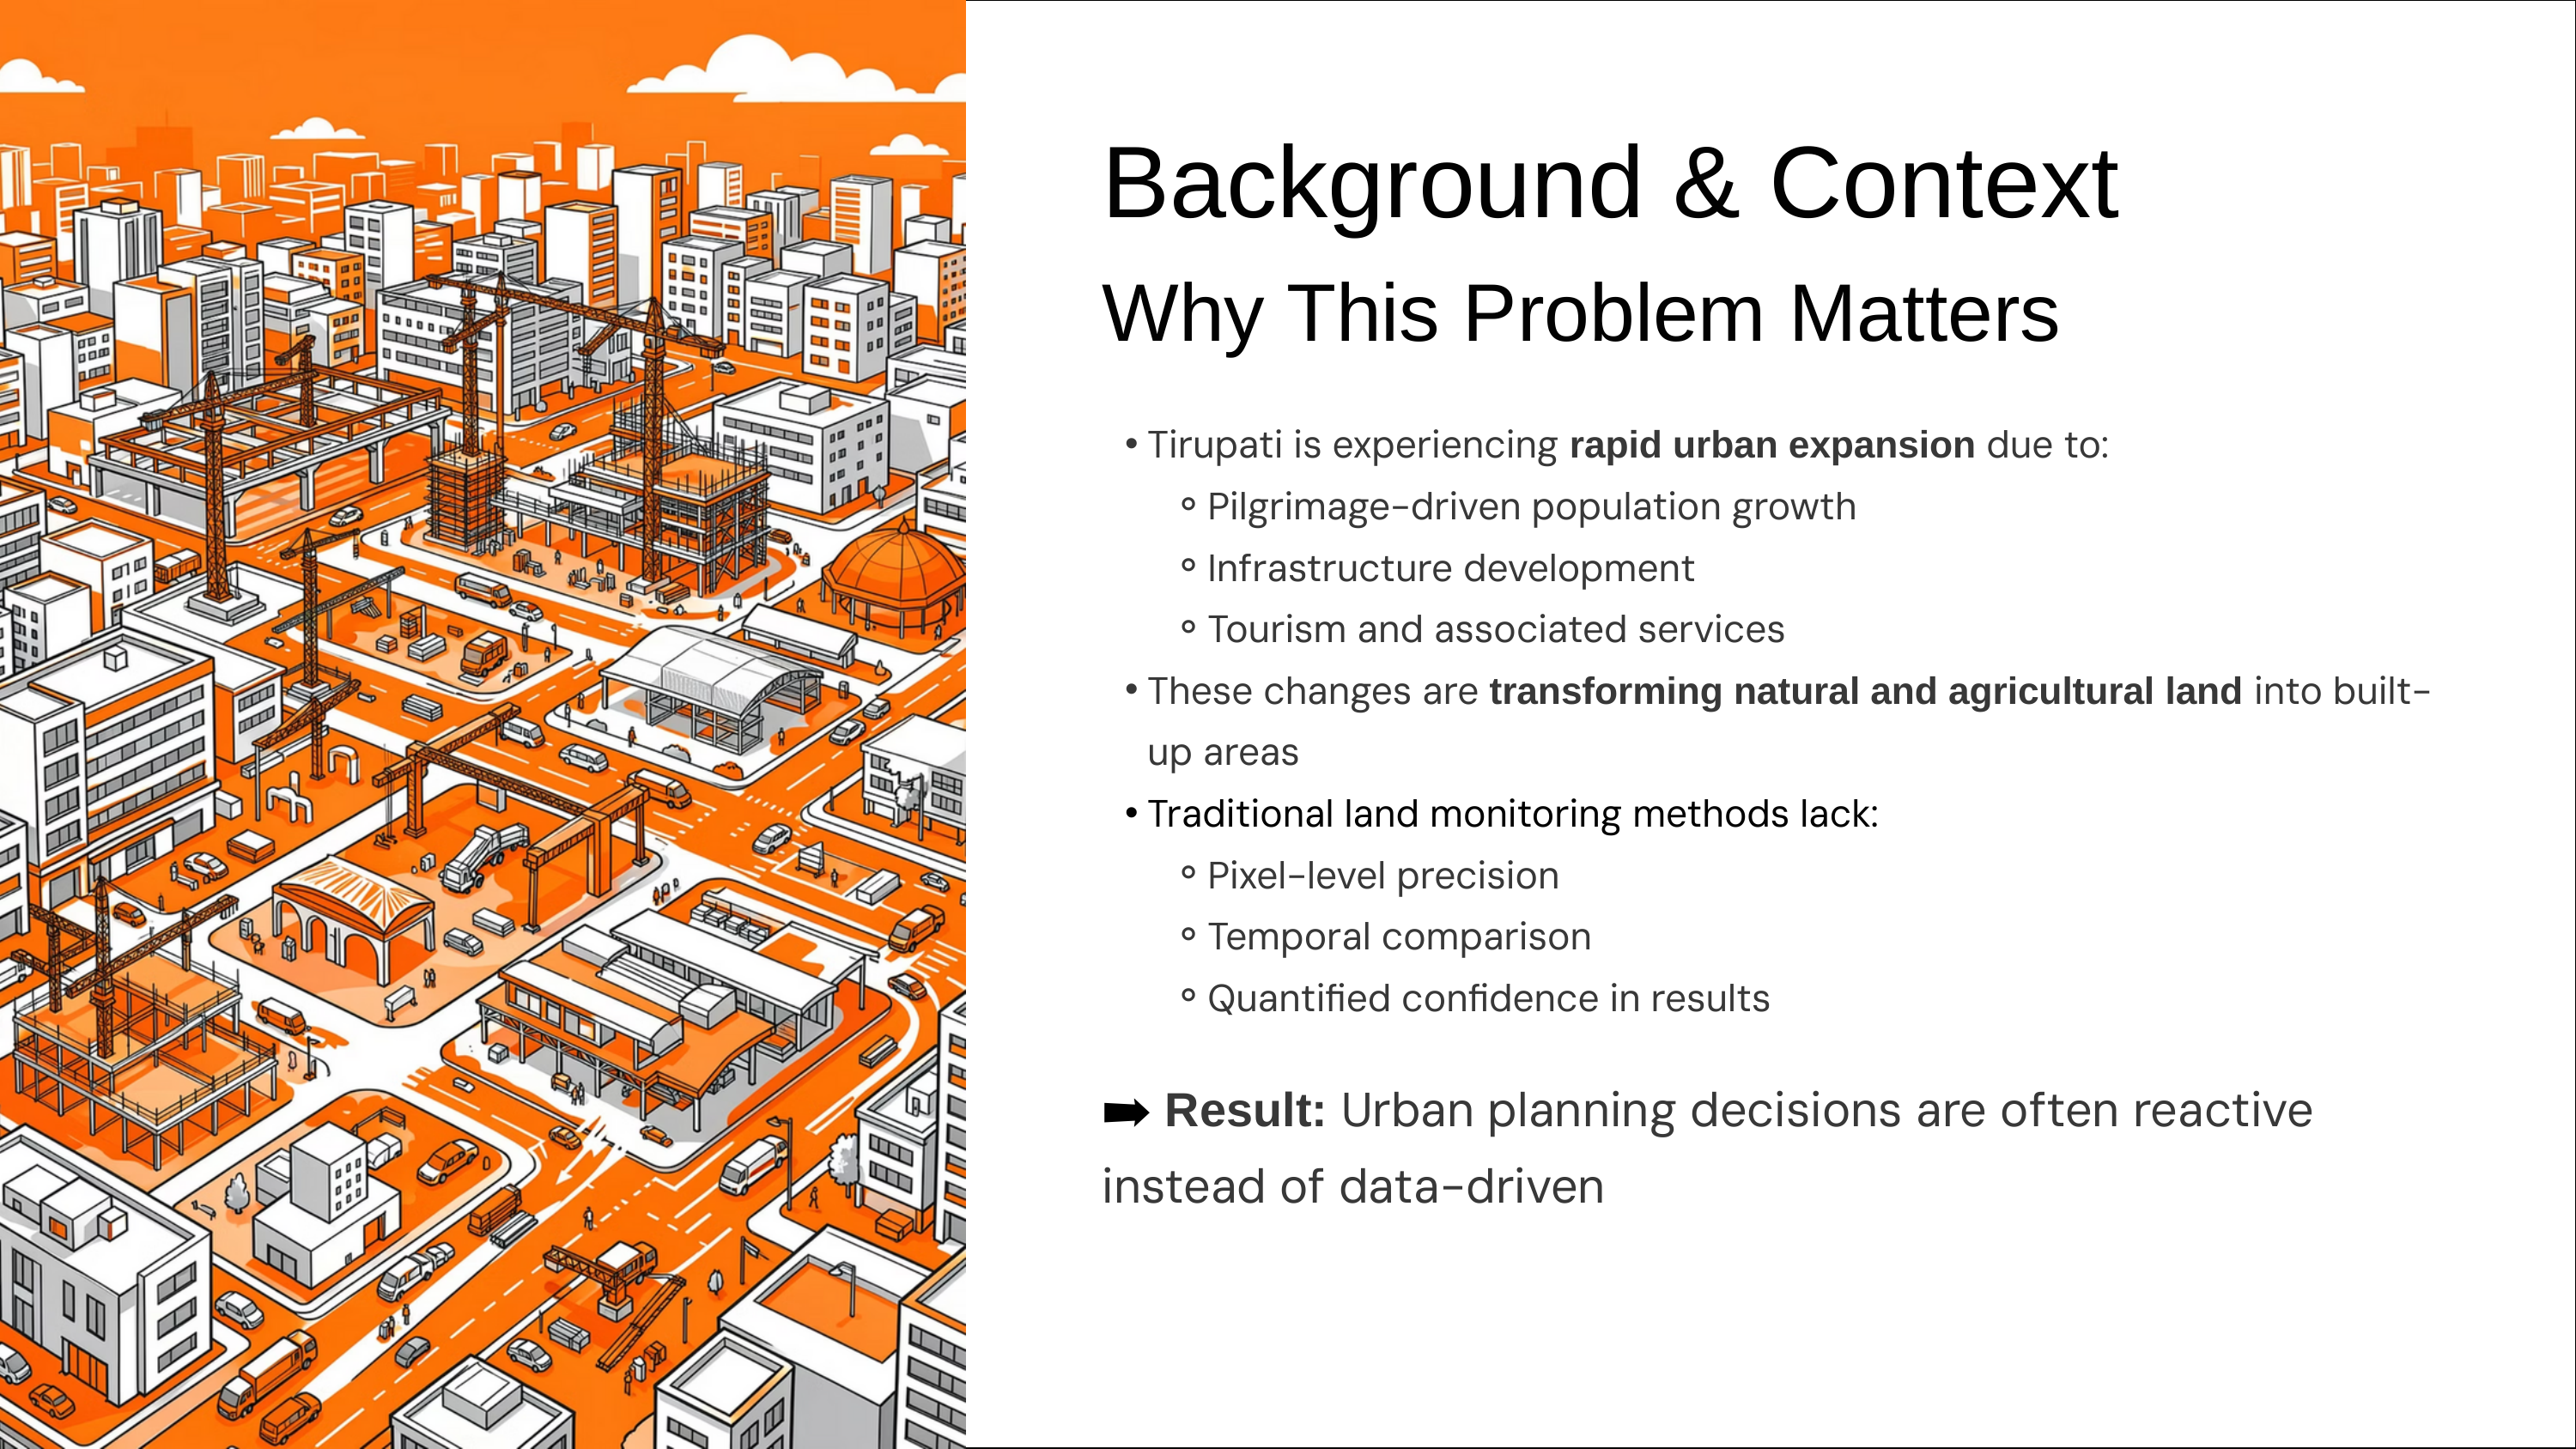

Background & Context
Why This Problem Matters
Tirupati is experiencing rapid urban expansion due to:
Pilgrimage-driven population growth
Infrastructure development
Tourism and associated services
These changes are transforming natural and agricultural land into built-up areas
Traditional land monitoring methods lack:
Pixel-level precision
Temporal comparison
Quantified confidence in results
➡️ Result: Urban planning decisions are often reactive instead of data-driven